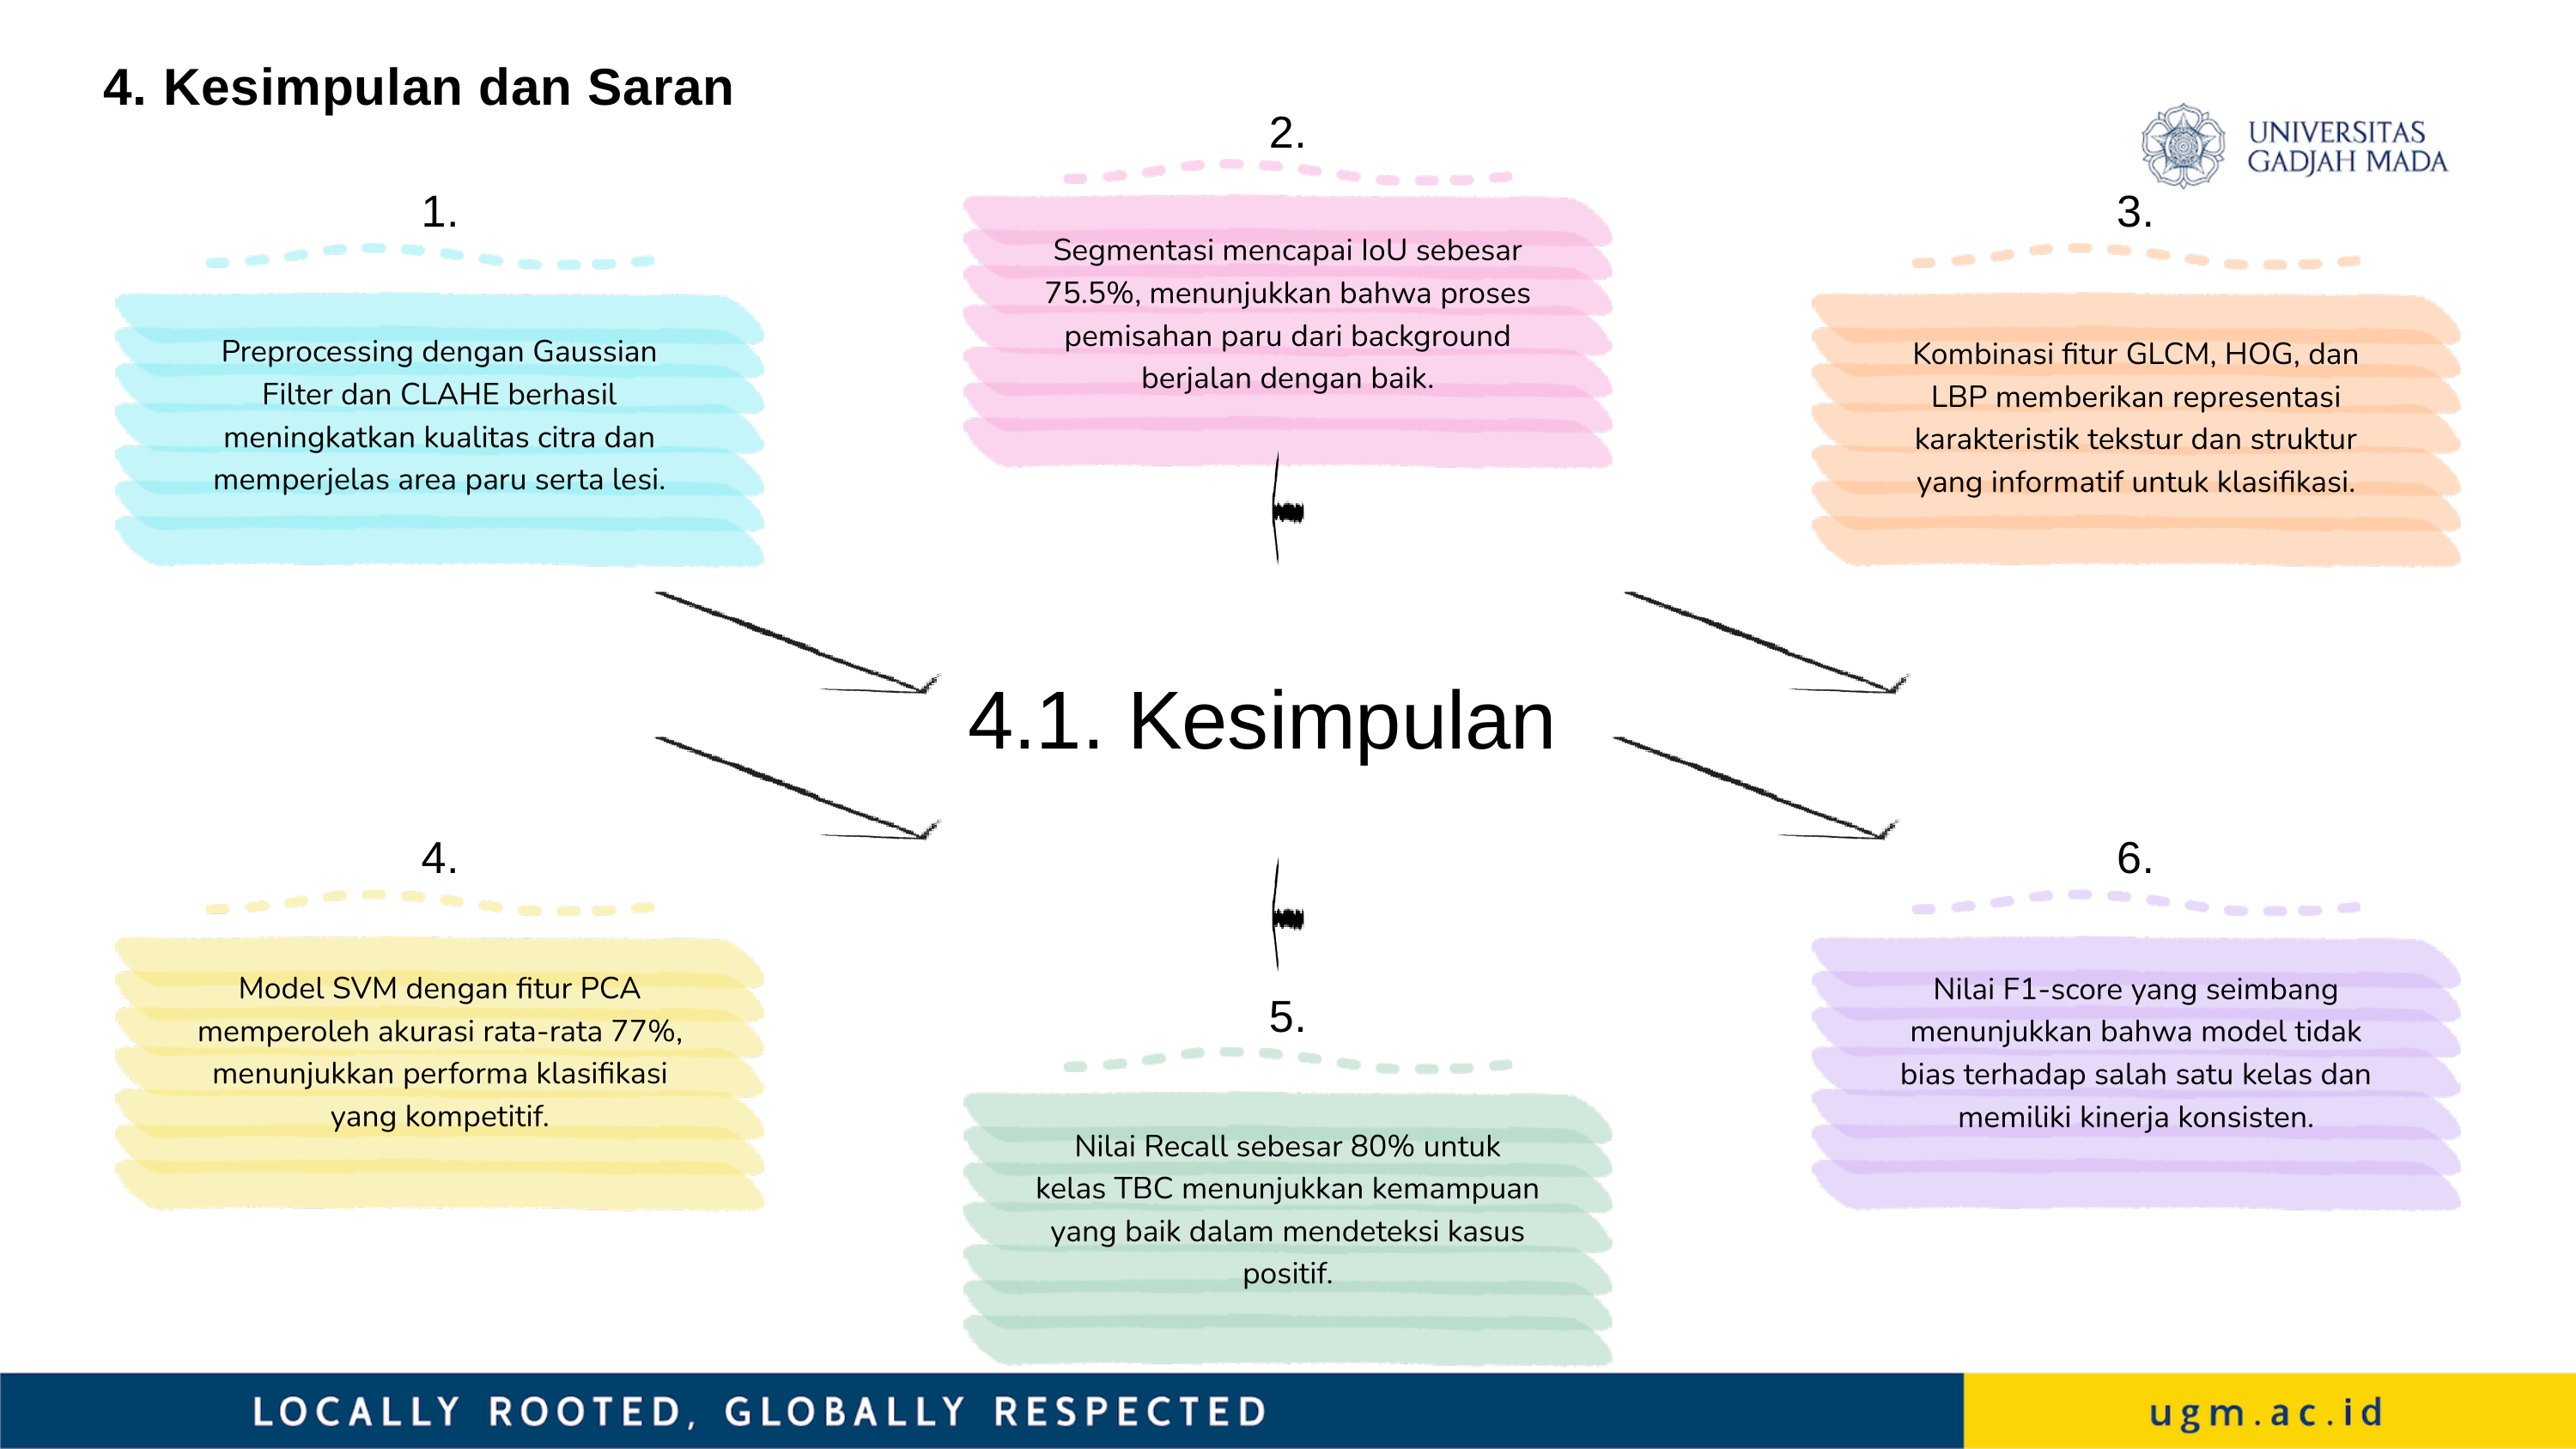

4. Kesimpulan dan Saran
2.

1.
3.

Segmentasi mencapai IoU sebesar 75.5%, menunjukkan bahwa proses pemisahan paru dari background berjalan dengan baik.

Preprocessing dengan Gaussian Filter dan CLAHE berhasil meningkatkan kualitas citra dan memperjelas area paru serta lesi.
Kombinasi fitur GLCM, HOG, dan LBP memberikan representasi karakteristik tekstur dan struktur yang informatif untuk klasifikasi.

4.1. Kesimpulan
4.
6.

Model SVM dengan fitur PCA memperoleh akurasi rata-rata 77%, menunjukkan performa klasifikasi yang kompetitif.
Nilai F1-score yang seimbang menunjukkan bahwa model tidak bias terhadap salah satu kelas dan memiliki kinerja konsisten.
5.

Nilai Recall sebesar 80% untuk kelas TBC menunjukkan kemampuan yang baik dalam mendeteksi kasus positif.